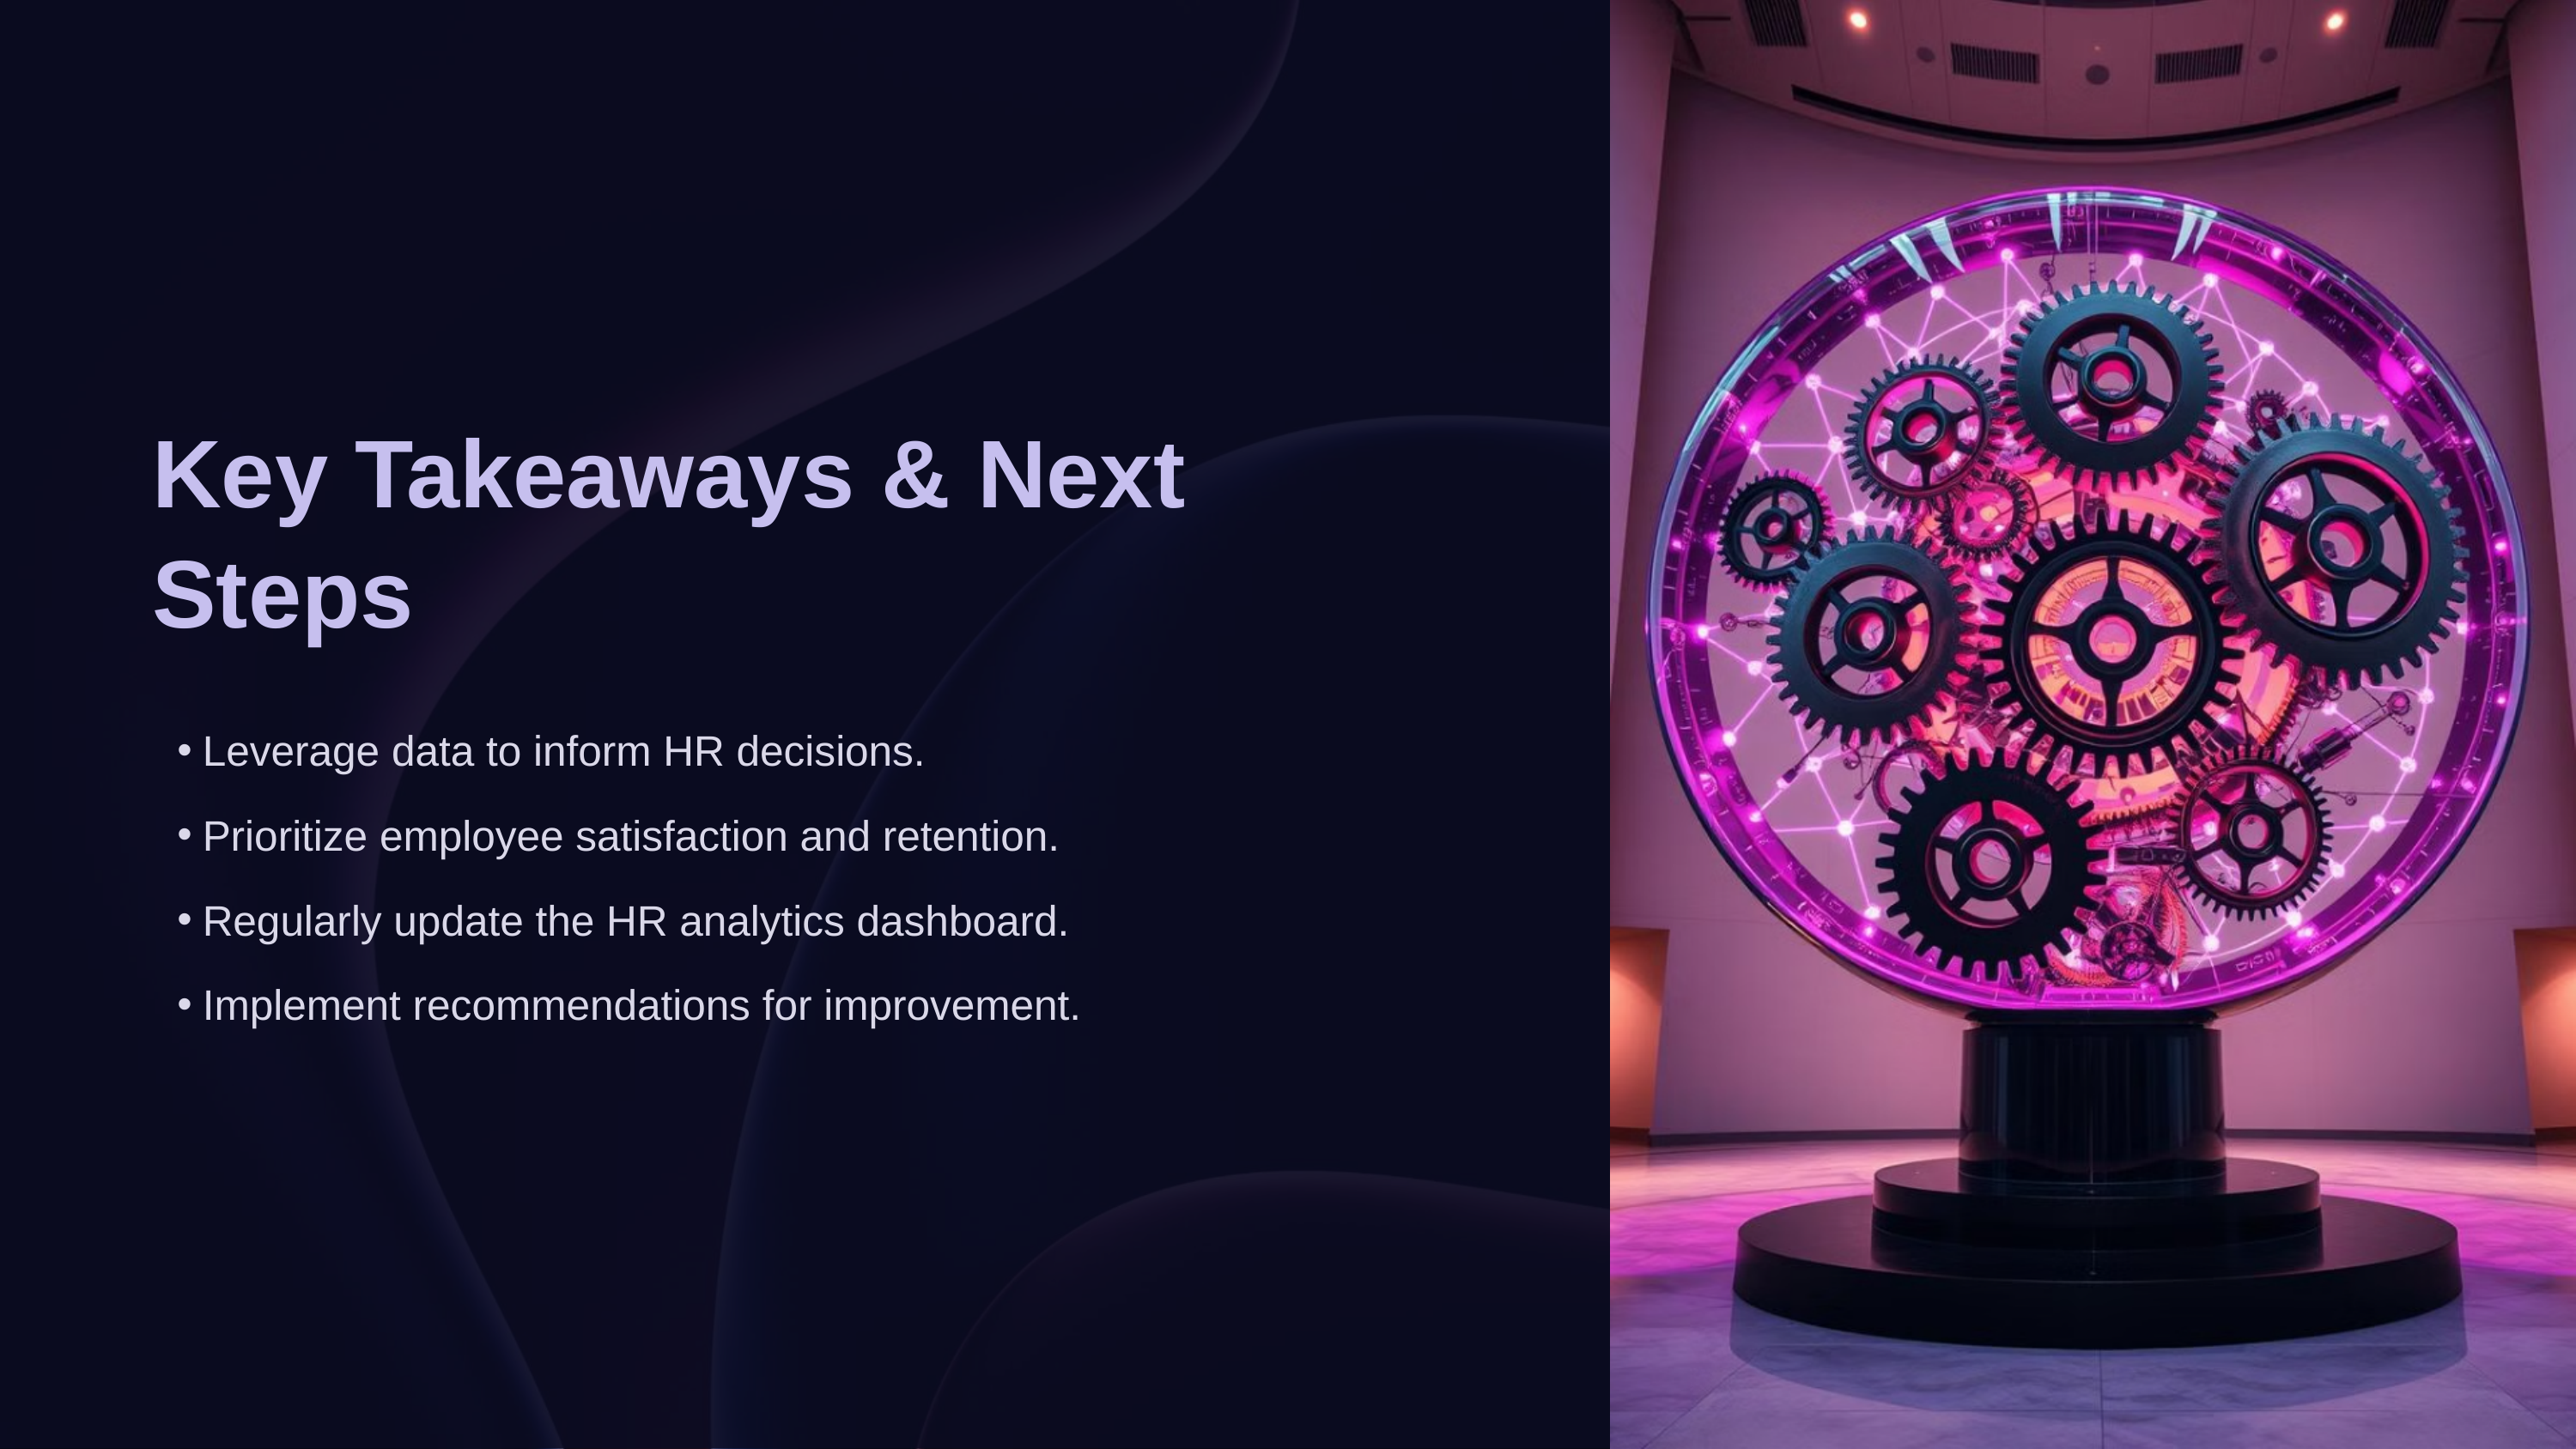

Key Takeaways & Next Steps

Leverage data to inform HR decisions.

Prioritize employee satisfaction and retention.

Regularly update the HR analytics dashboard.

Implement recommendations for improvement.